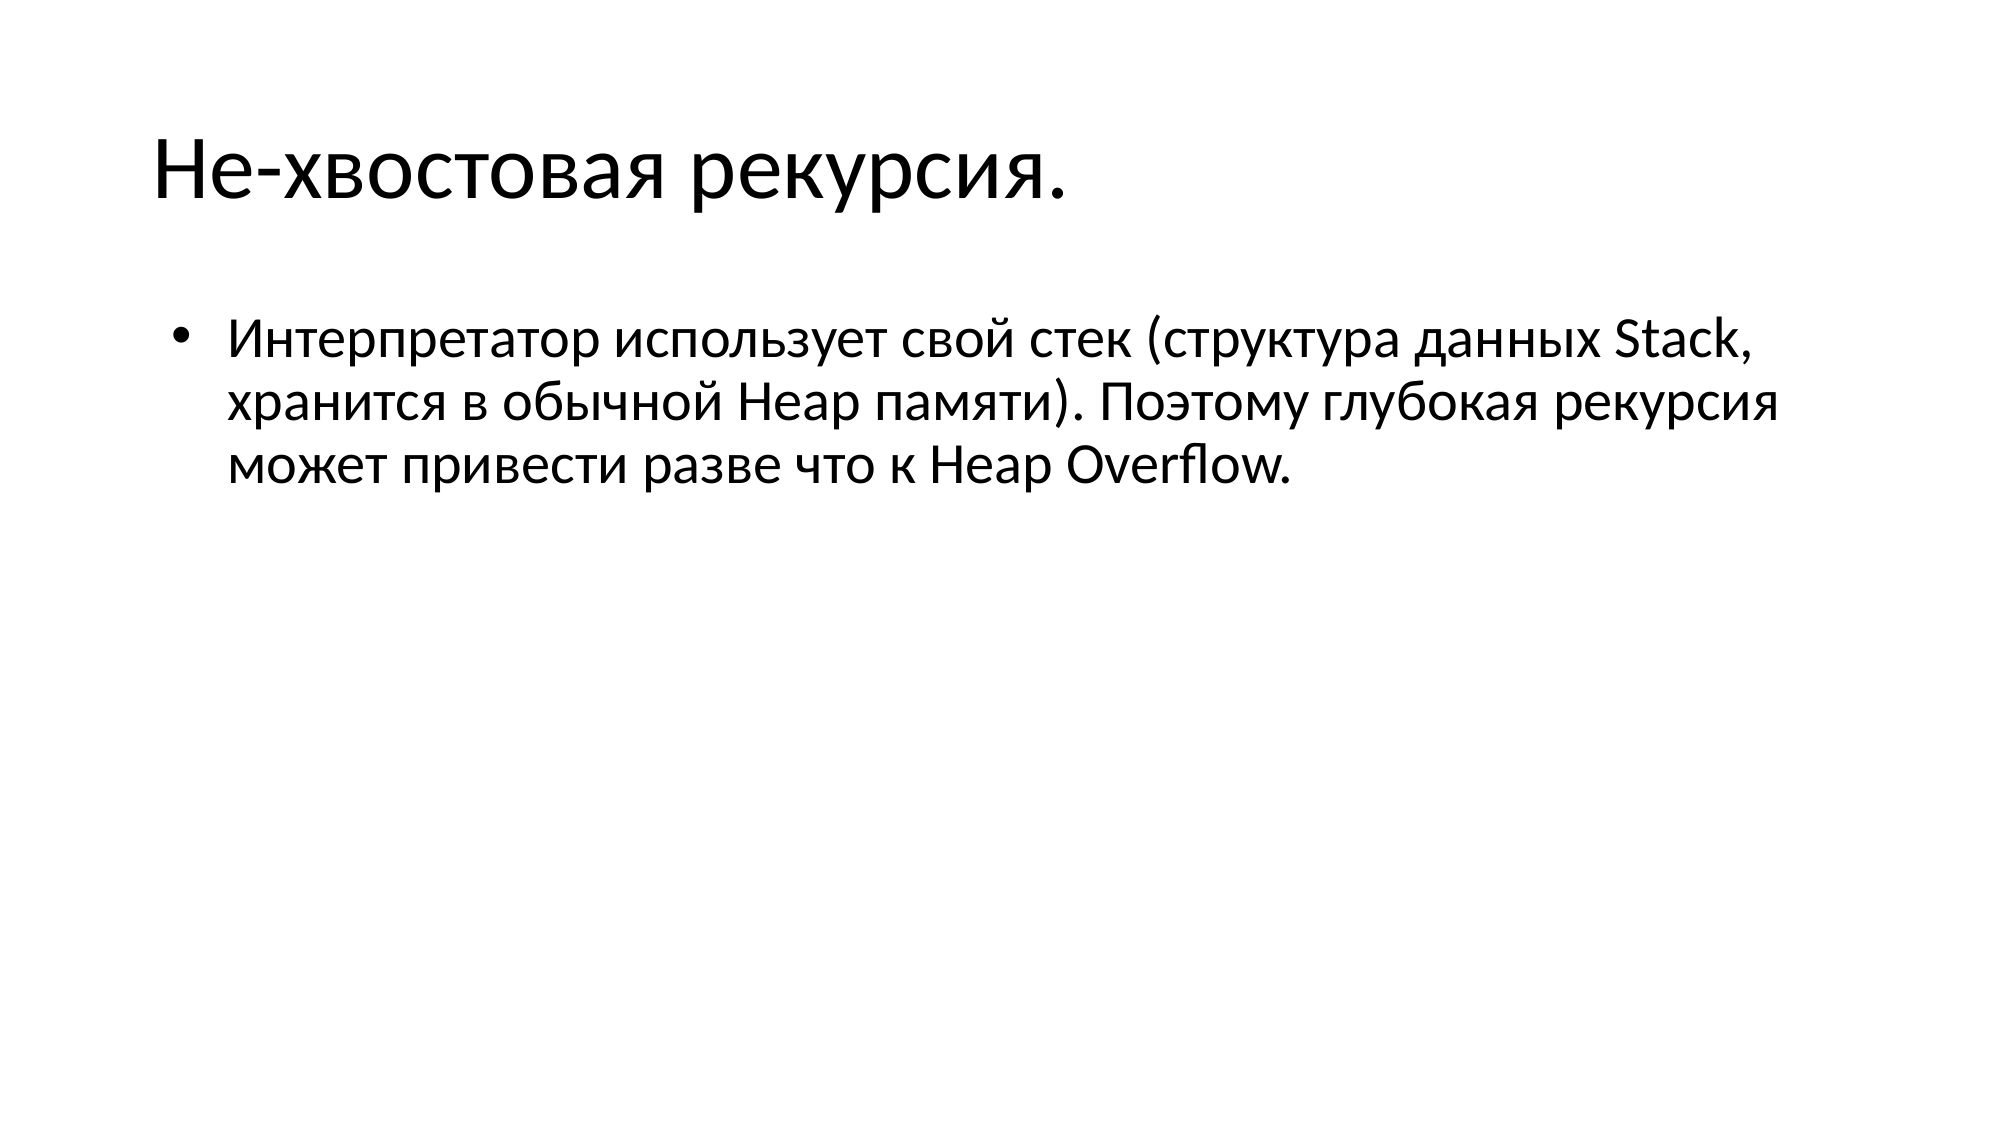

# Не-хвостовая рекурсия.
Интерпретатор использует свой стек (структура данных Stack, хранится в обычной Heap памяти). Поэтому глубокая рекурсия может привести разве что к Heap Overflow.